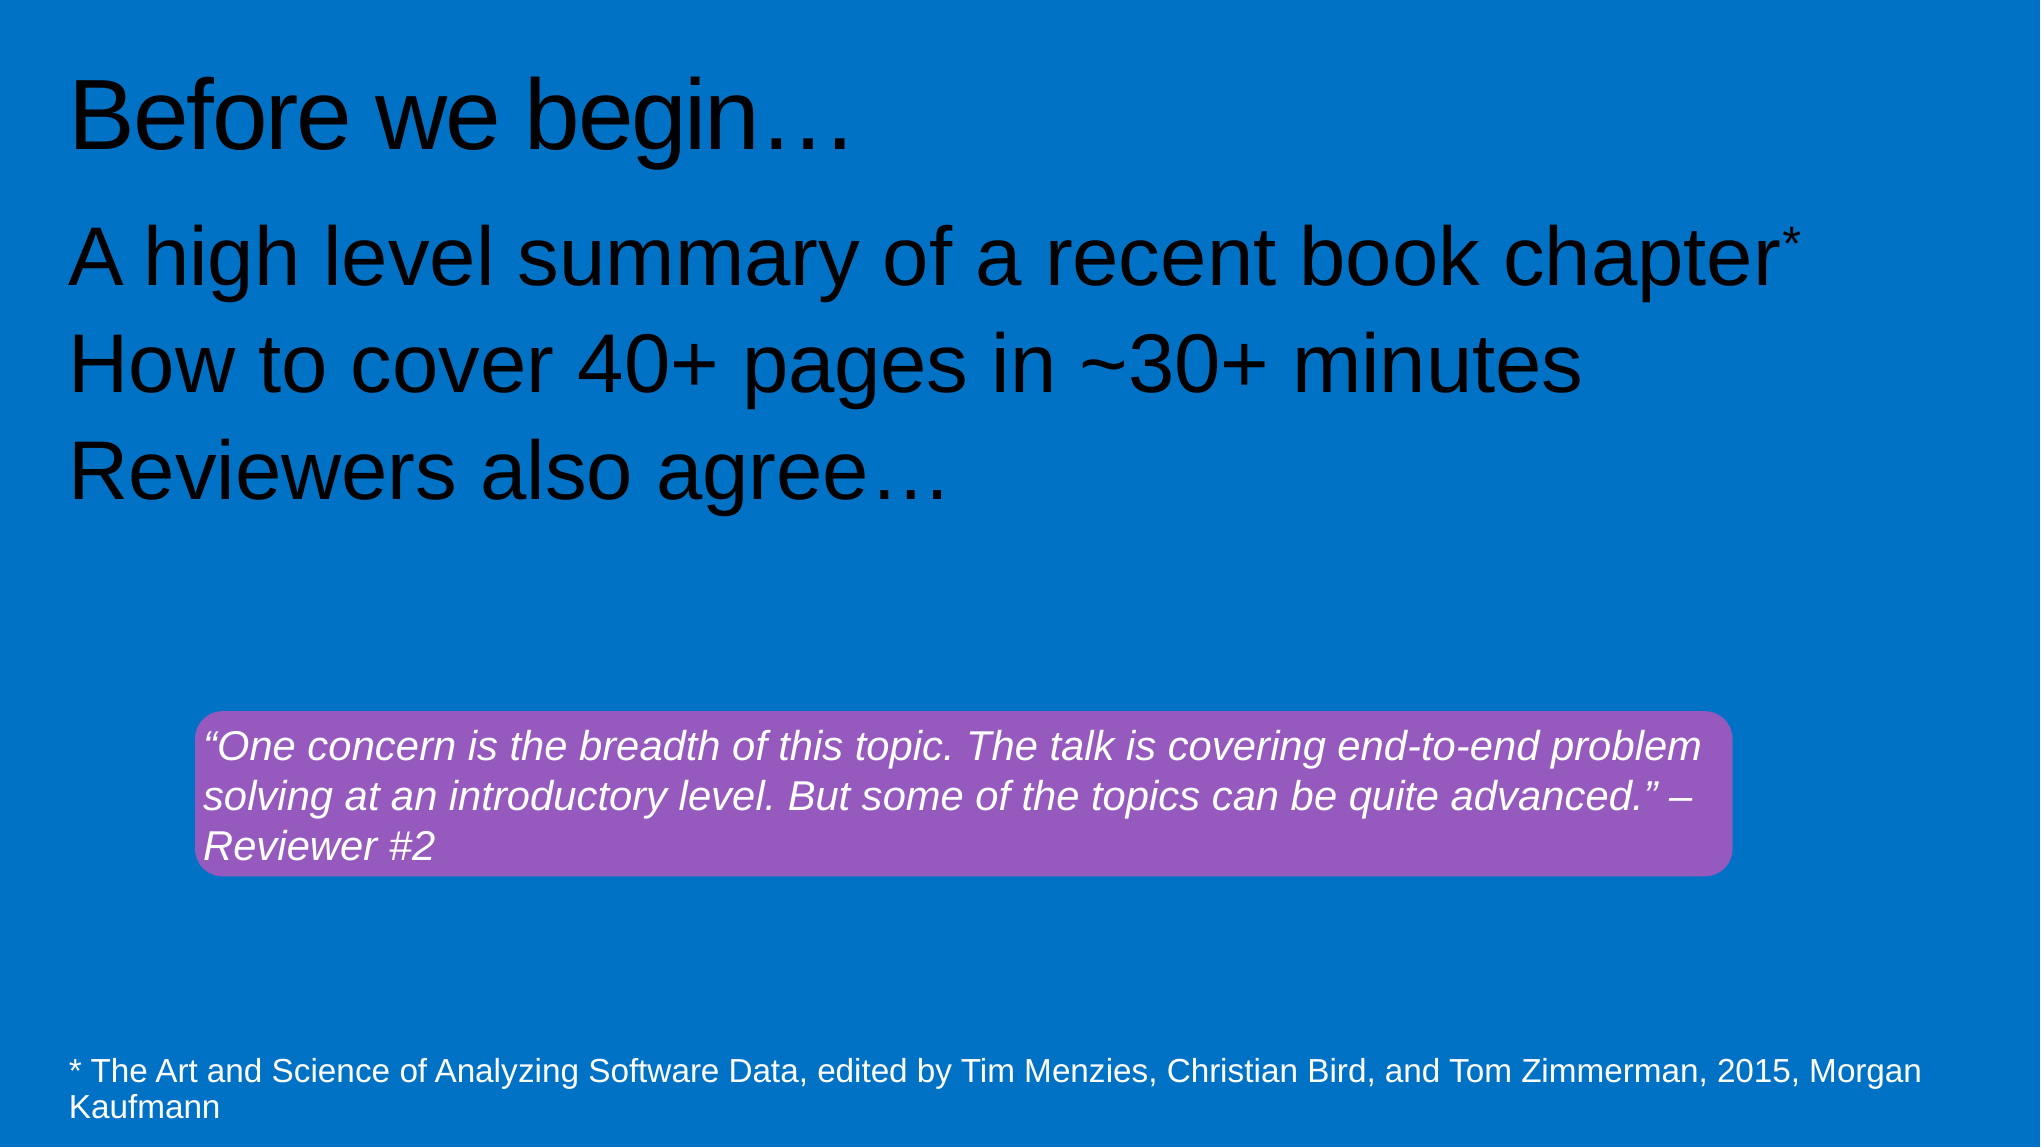

# Before we begin…
A high level summary of a recent book chapter*
How to cover 40+ pages in ~30+ minutes
Reviewers also agree…
“One concern is the breadth of this topic. The talk is covering end-to-end problem solving at an introductory level. But some of the topics can be quite advanced.” – Reviewer #2
* The Art and Science of Analyzing Software Data, edited by Tim Menzies, Christian Bird, and Tom Zimmerman, 2015, Morgan Kaufmann